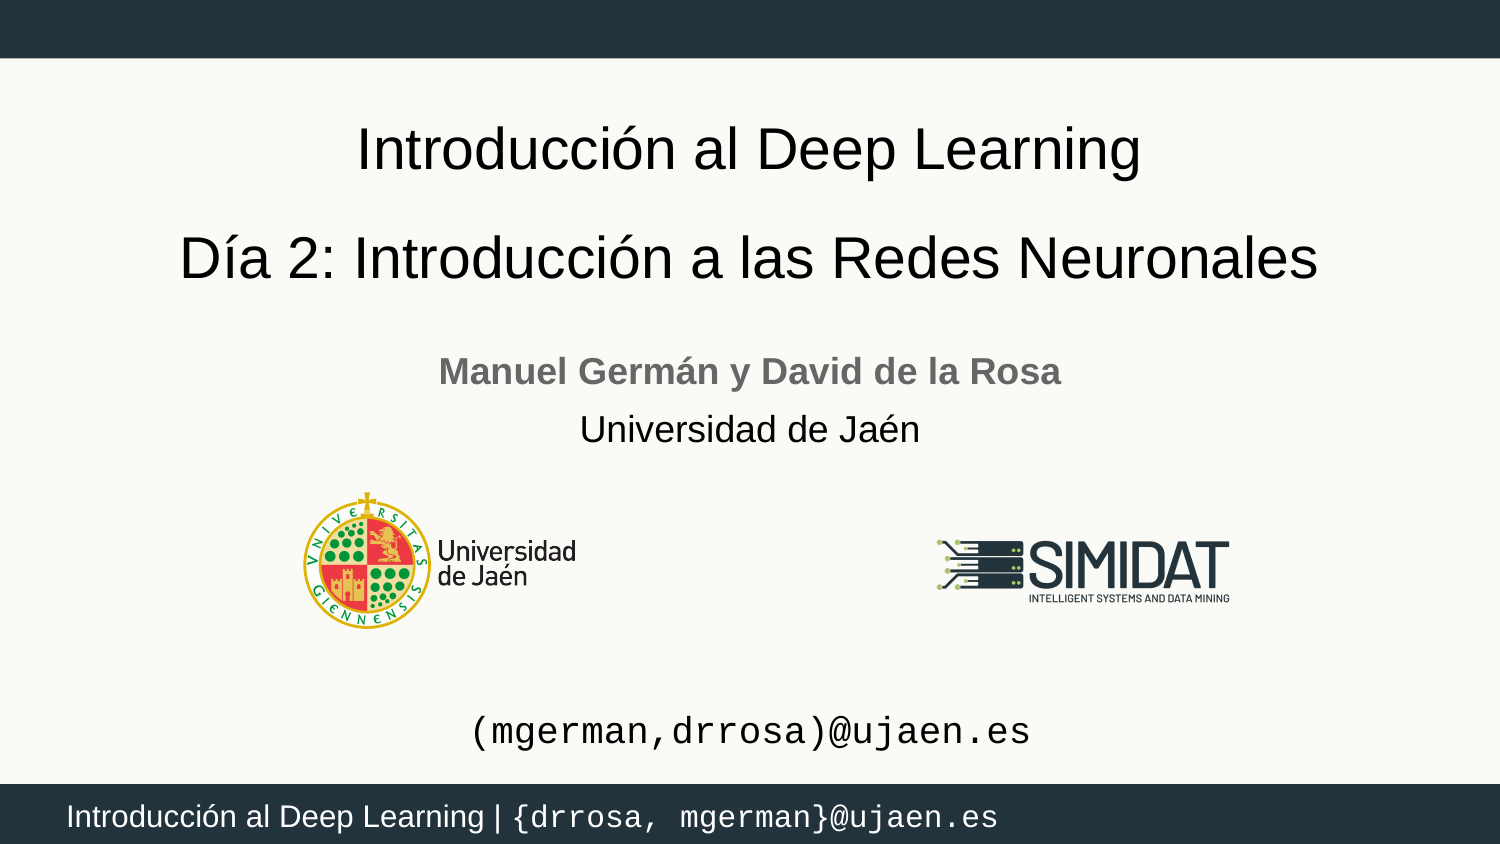

Introducción al Deep Learning

Día 2: Introducción a las Redes Neuronales